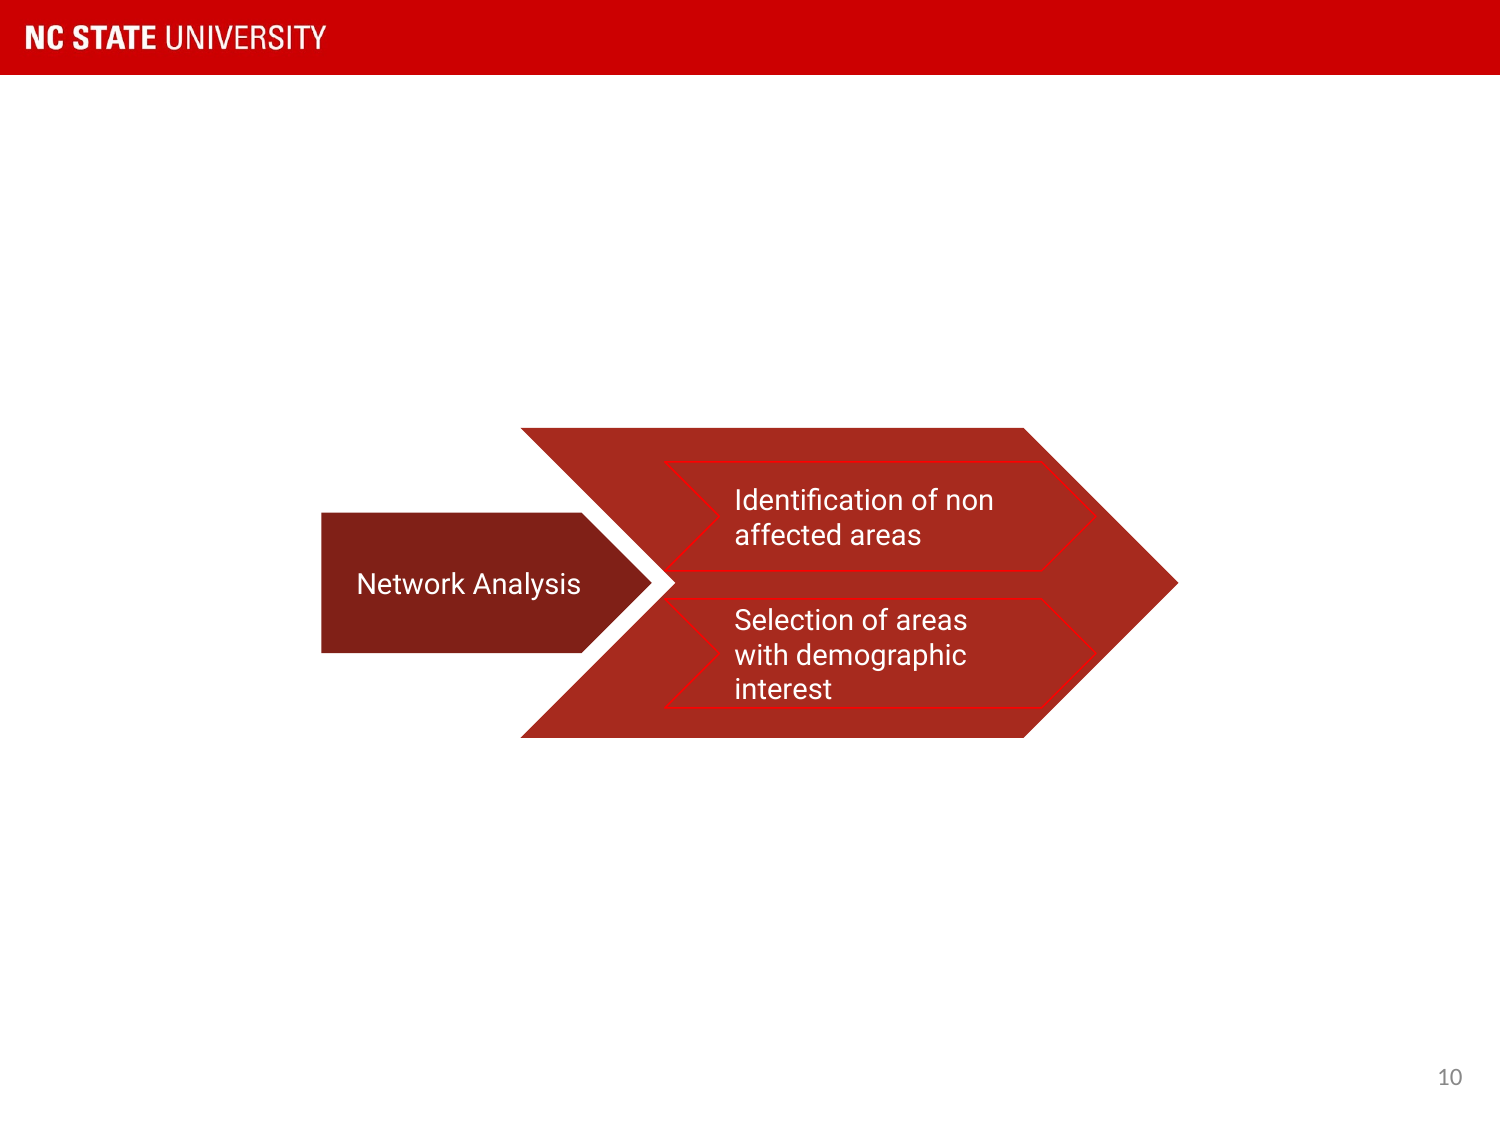

Identification of non affected areas
Network Analysis
Selection of areas with demographic interest
10